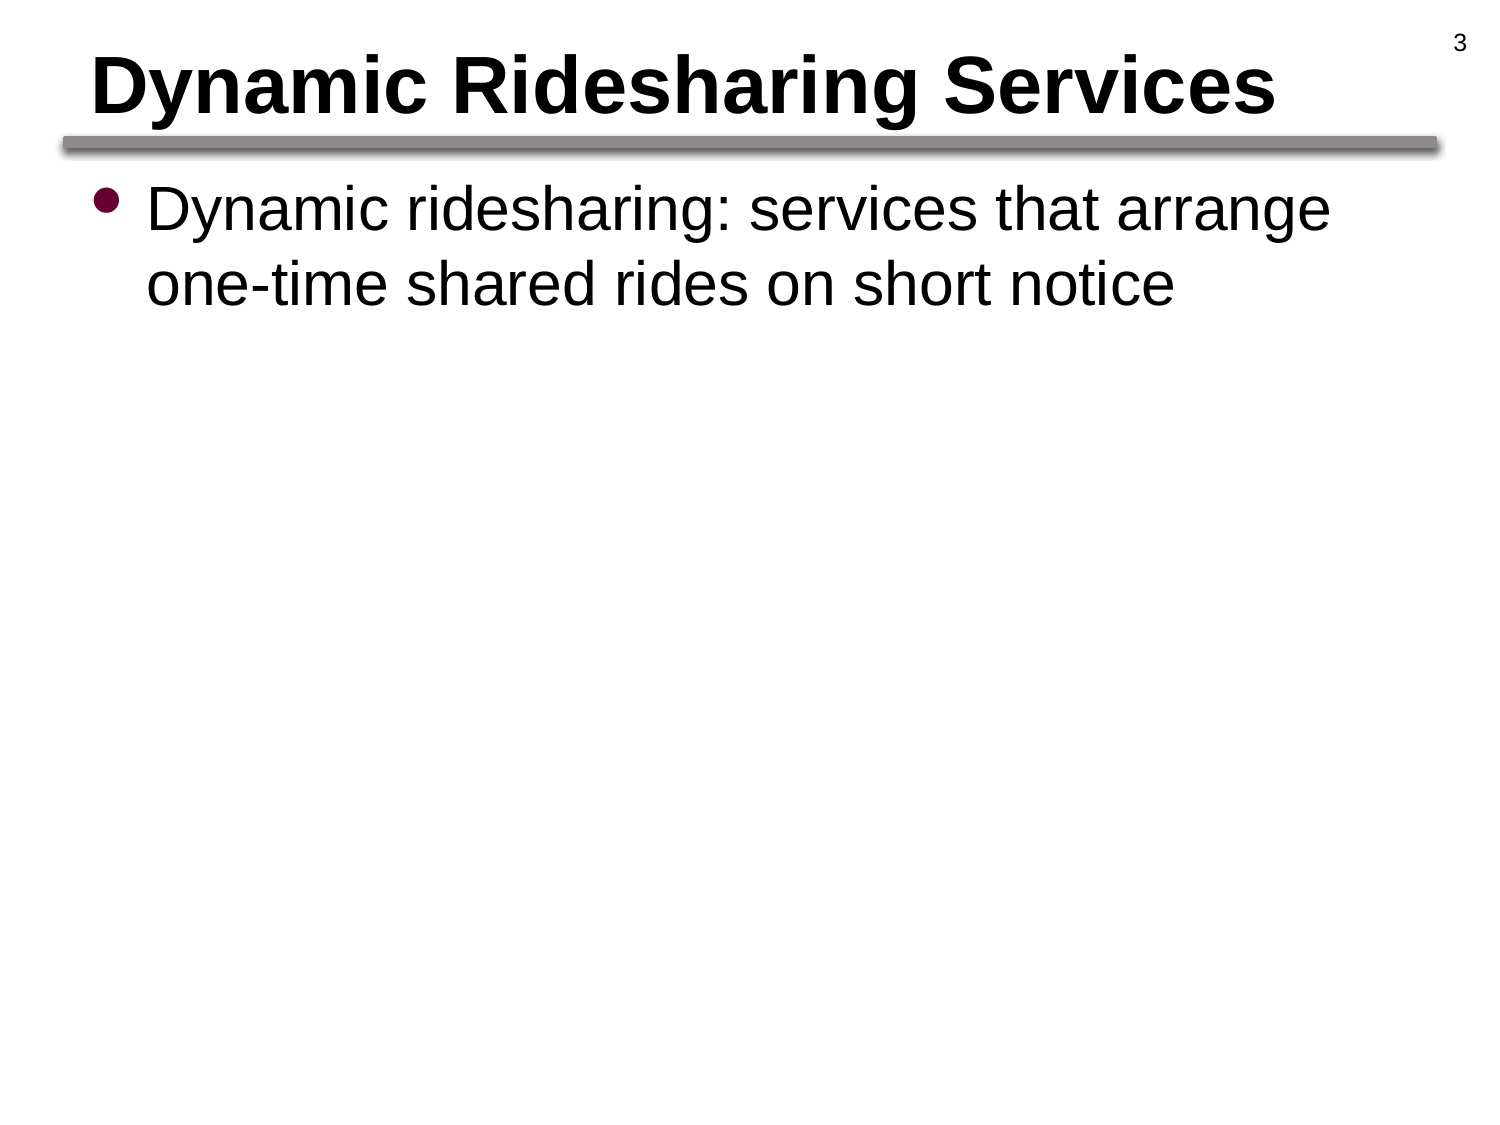

3
# Dynamic Ridesharing Services
Dynamic ridesharing: services that arrange one-time shared rides on short notice